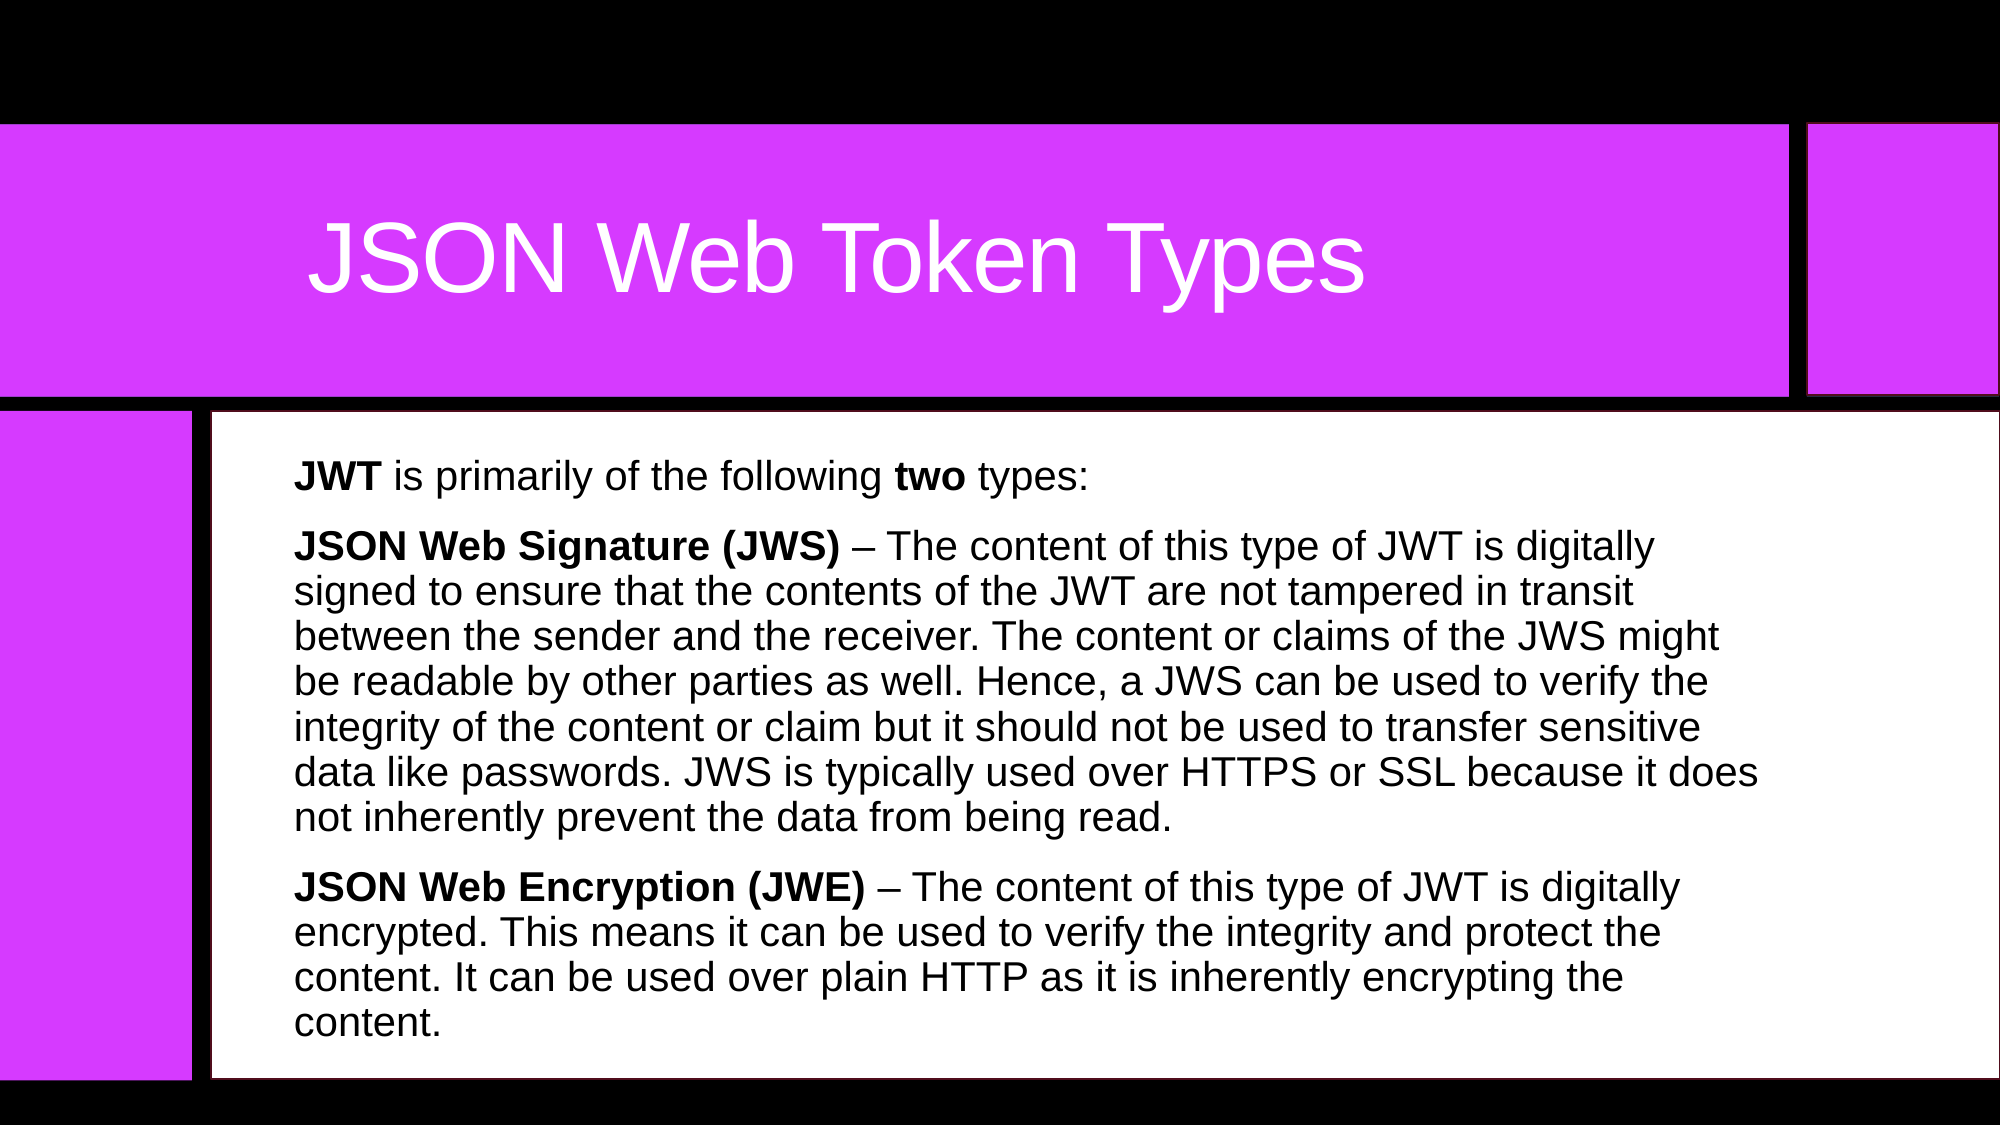

# JSON Web Token Types

JWT is primarily of the following two types:
JSON Web Signature (JWS) – The content of this type of JWT is digitally signed to ensure that the contents of the JWT are not tampered in transit between the sender and the receiver. The content or claims of the JWS might be readable by other parties as well. Hence, a JWS can be used to verify the integrity of the content or claim but it should not be used to transfer sensitive data like passwords. JWS is typically used over HTTPS or SSL because it does not inherently prevent the data from being read.
JSON Web Encryption (JWE) – The content of this type of JWT is digitally encrypted. This means it can be used to verify the integrity and protect the content. It can be used over plain HTTP as it is inherently encrypting the content.